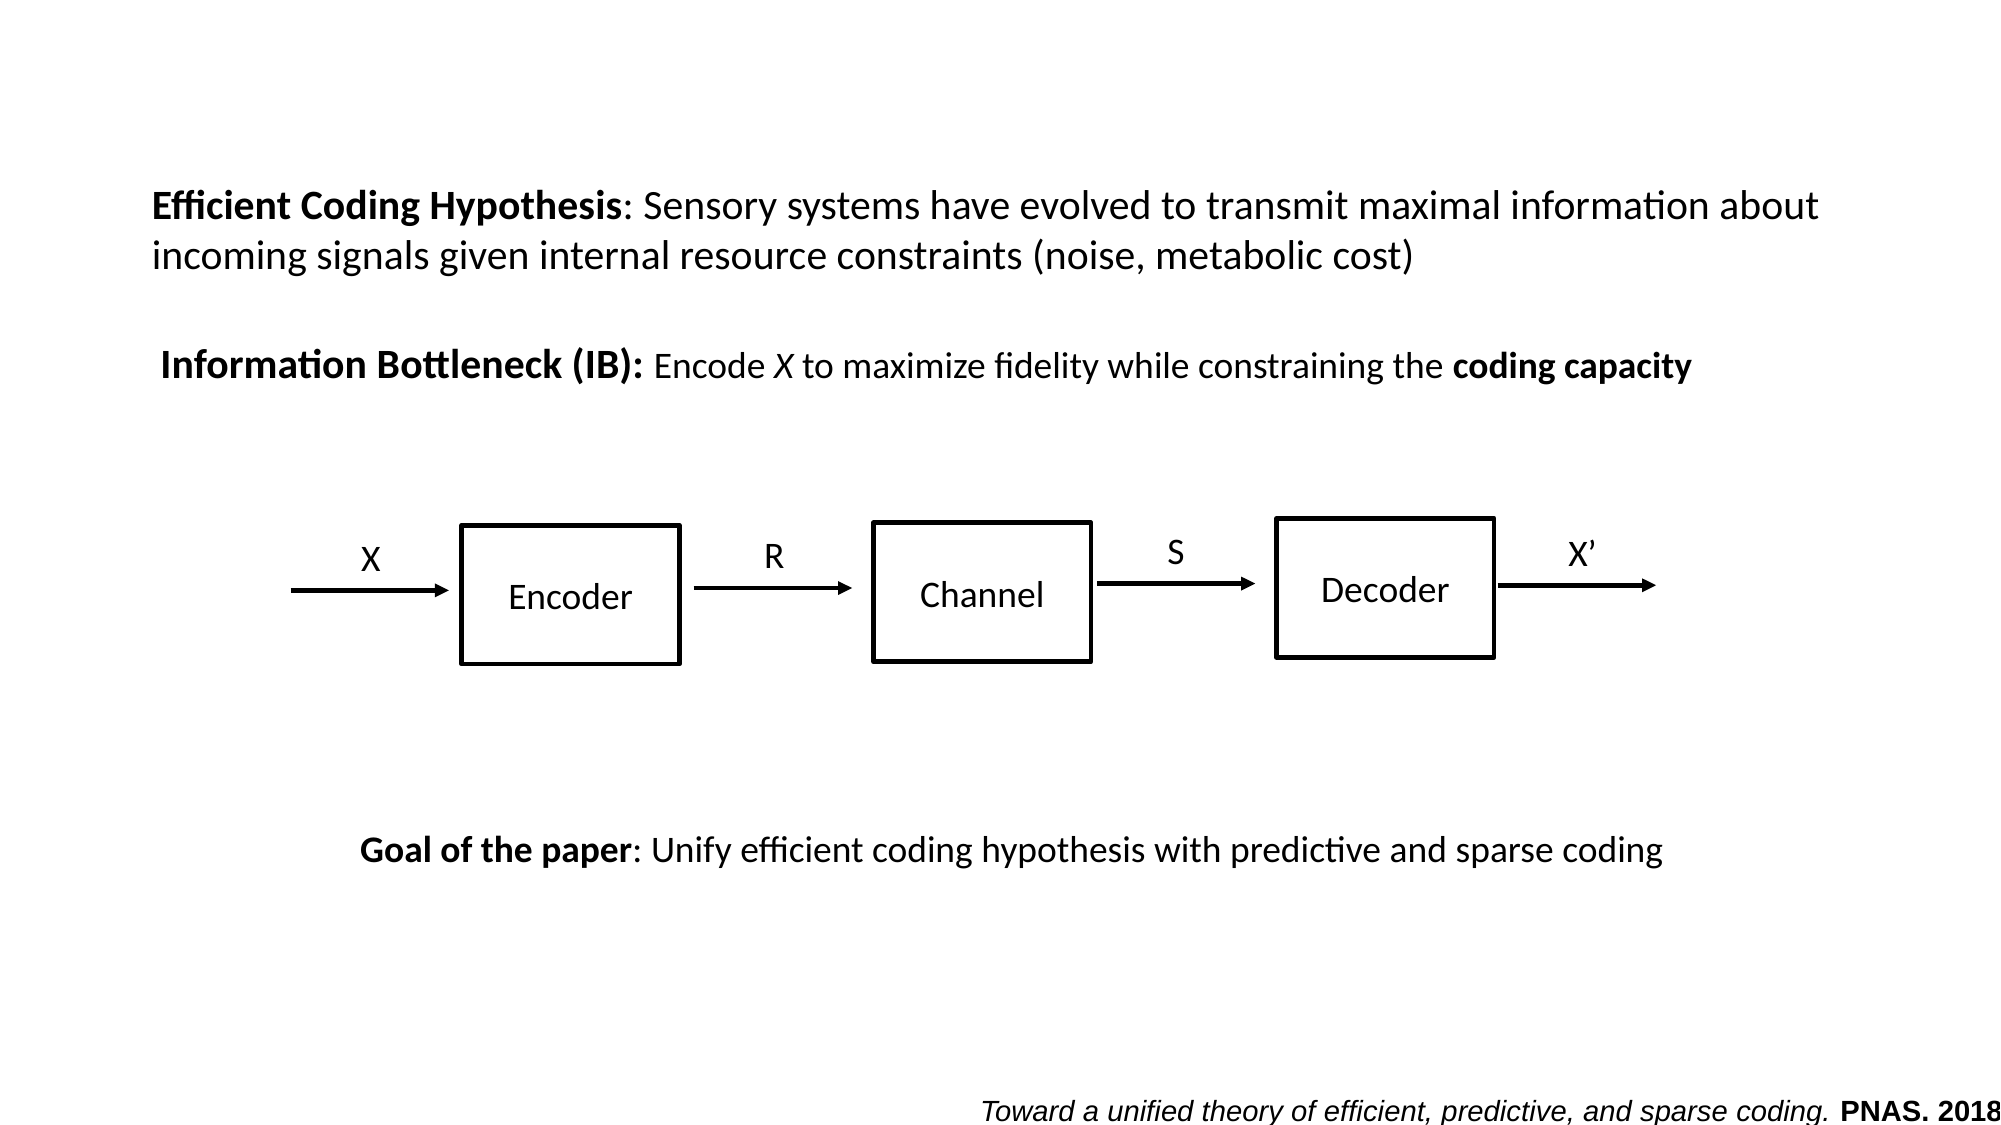

Efficient Coding Hypothesis: Sensory systems have evolved to transmit maximal information about incoming signals given internal resource constraints (noise, metabolic cost)
Information Bottleneck (IB): Encode X to maximize fidelity while constraining the coding capacity
Decoder
S
X’
Channel
R
Encoder
X
Goal of the paper: Unify efficient coding hypothesis with predictive and sparse coding
Toward a unified theory of efficient, predictive, and sparse coding. PNAS. 2018